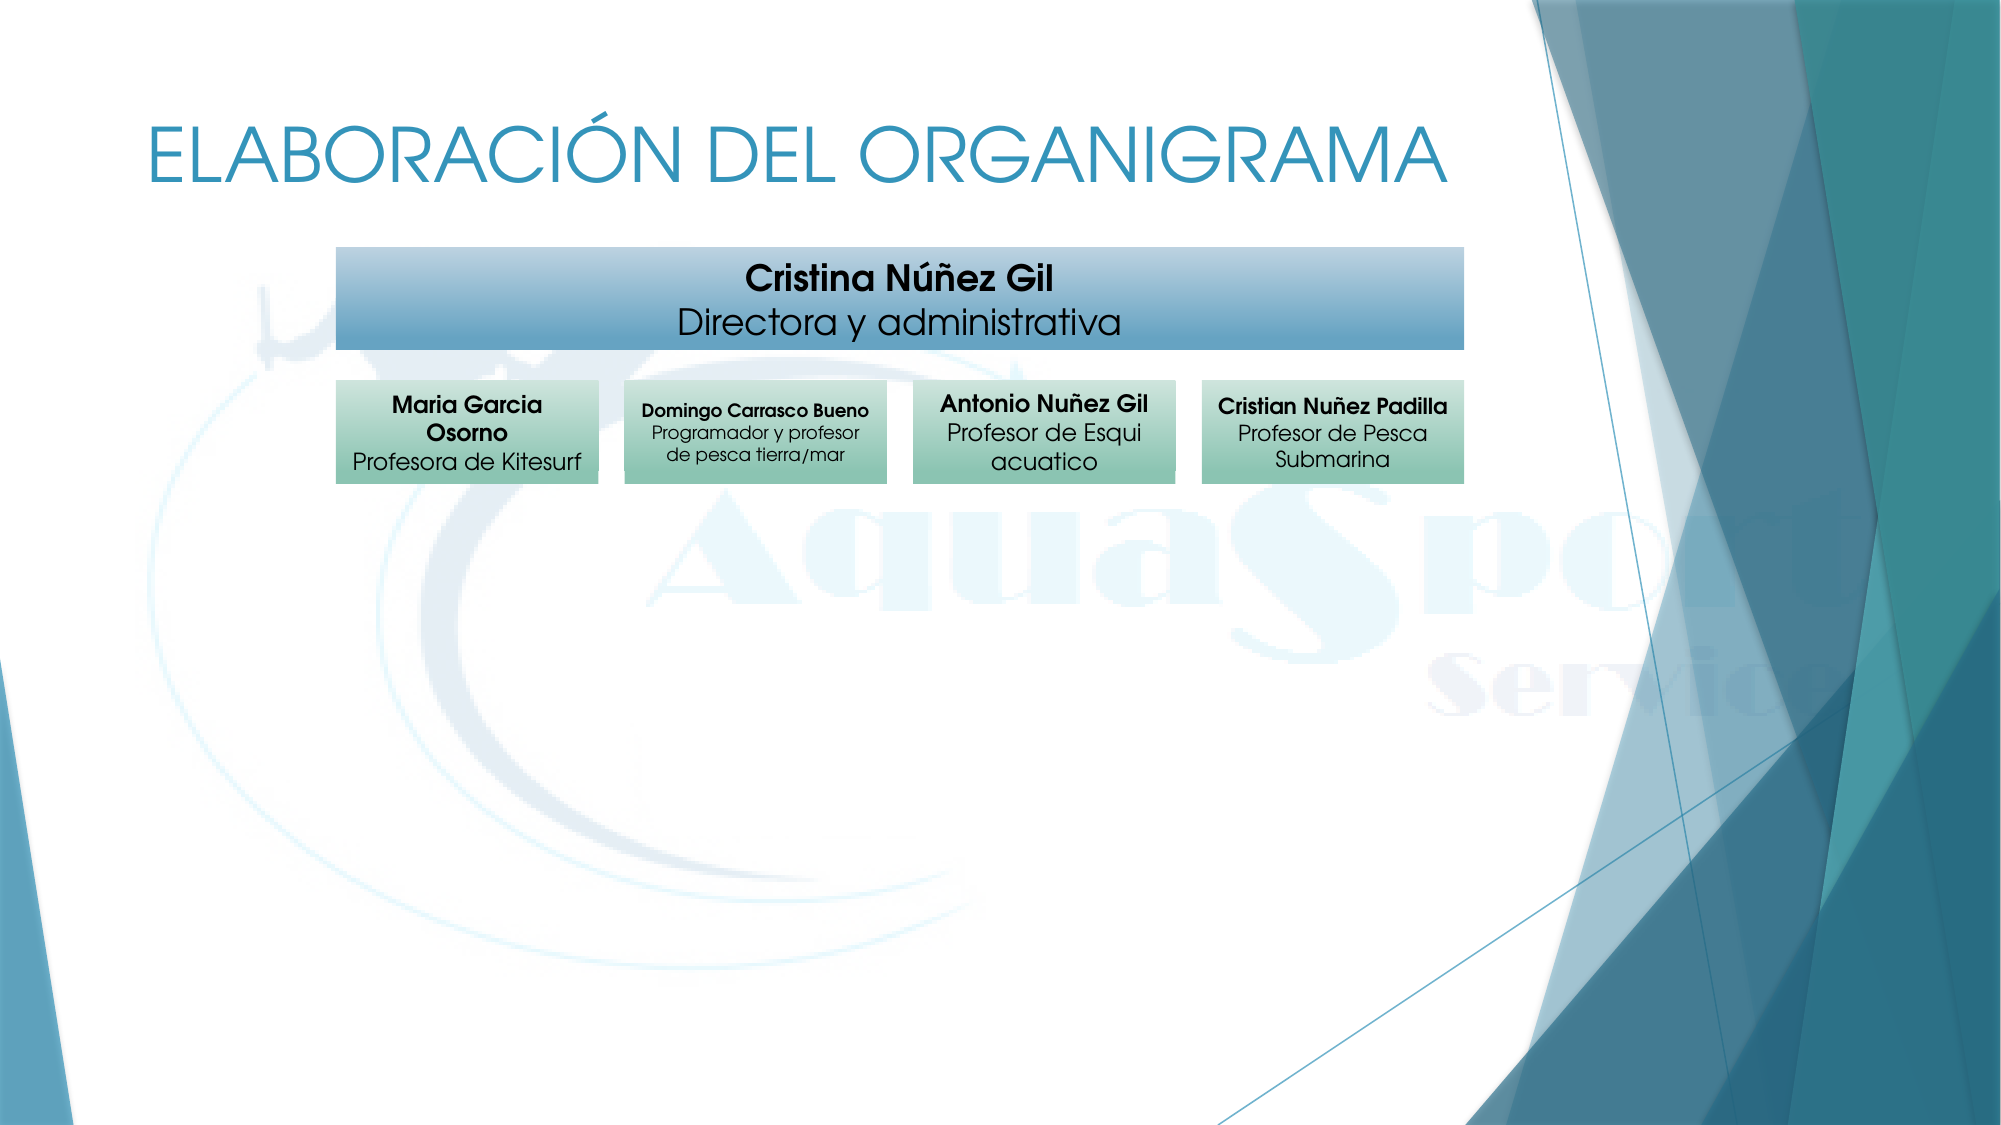

# ELABORACIÓN DEL ORGANIGRAMA
Cristina Núñez Gil
Directora y administrativa
Maria Garcia Osorno
Profesora de Kitesurf
Domingo Carrasco Bueno
Programador y profesor de pesca tierra/mar
Antonio Nuñez Gil
Profesor de Esqui acuatico
Cristian Nuñez Padilla
Profesor de Pesca Submarina